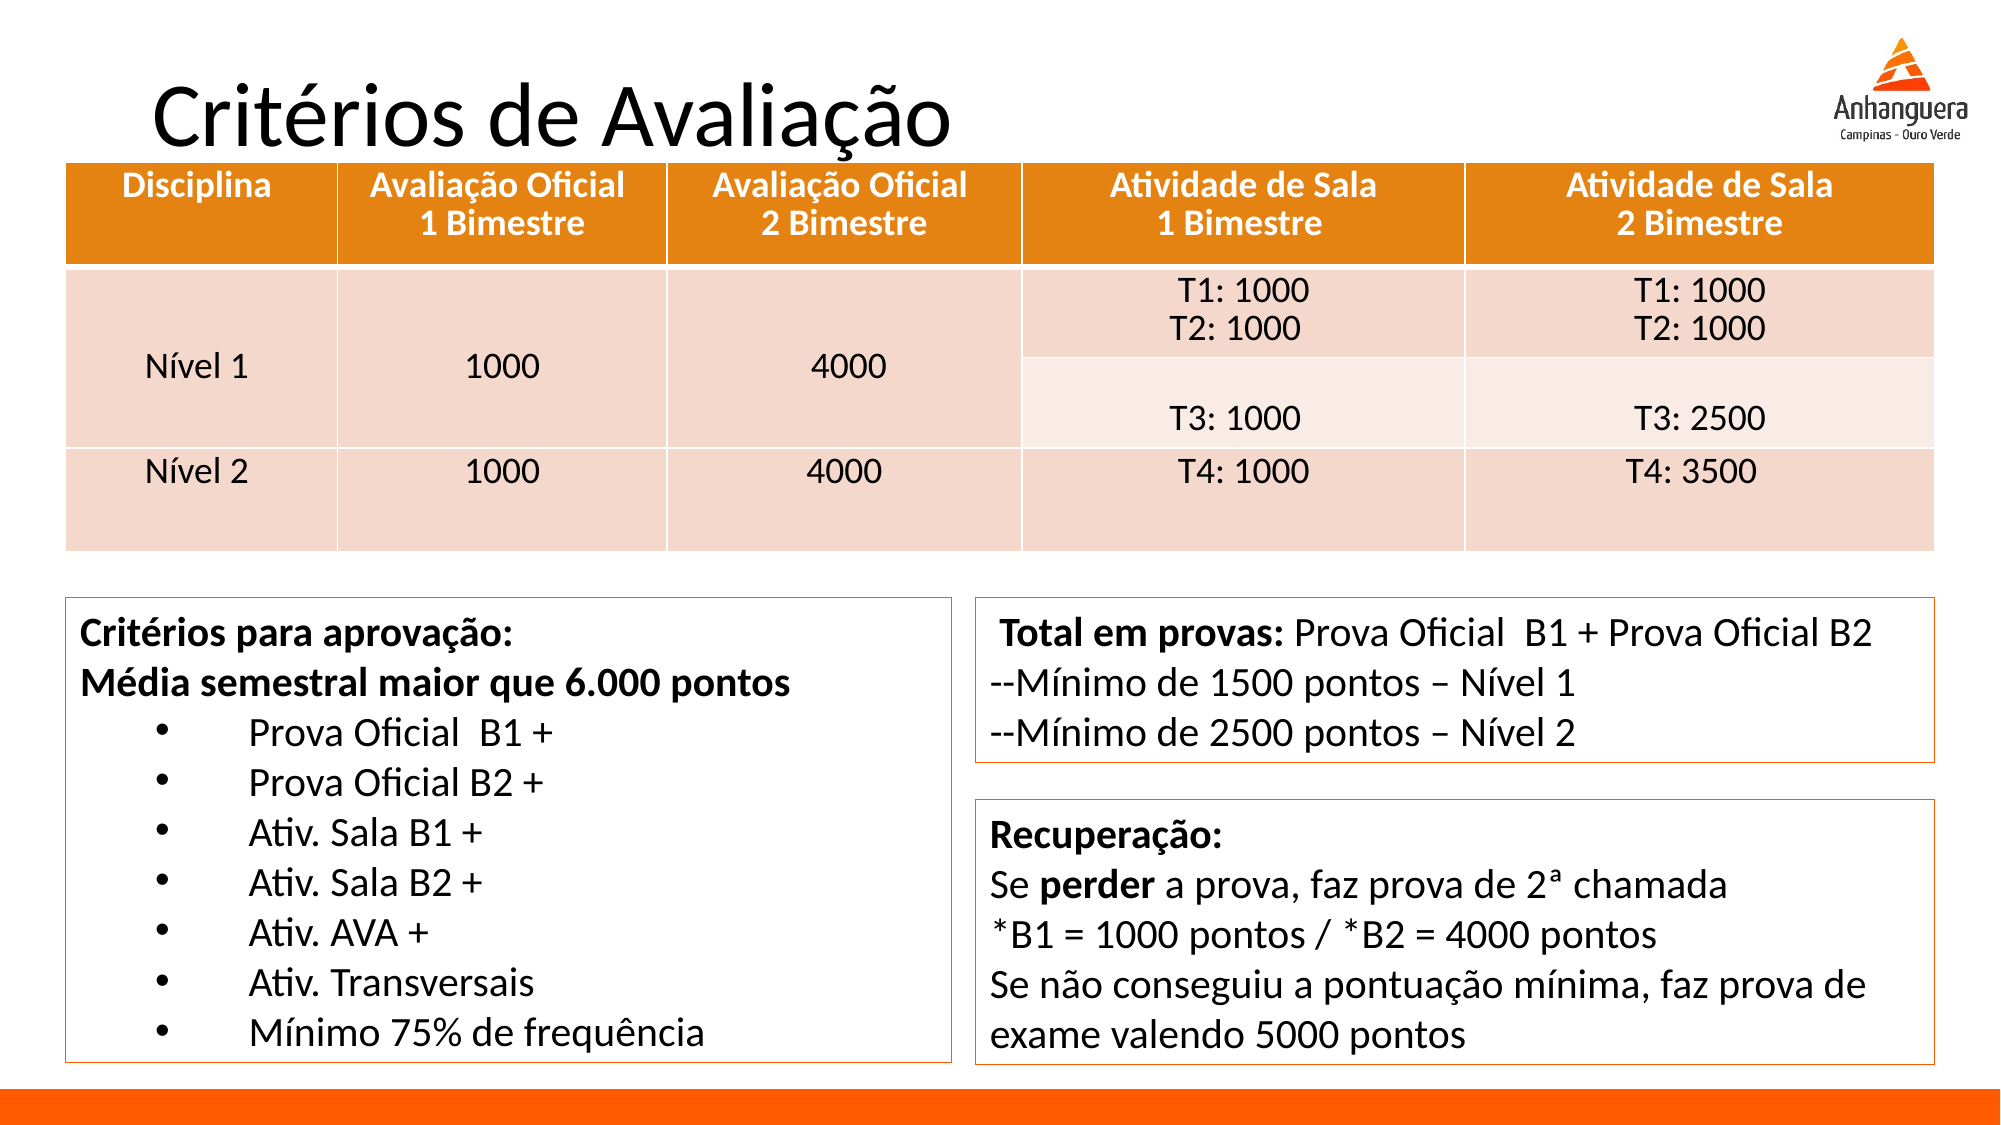

Critérios de Avaliação
| Disciplina | Avaliação Oficial 1 Bimestre | Avaliação Oficial 2 Bimestre | Atividade de Sala 1 Bimestre | Atividade de Sala 2 Bimestre |
| --- | --- | --- | --- | --- |
| Nível 1 | 1000 | 4000 | T1: 1000 T2: 1000 | T1: 1000 T2: 1000 |
|  |  |  | T3: 1000 | T3: 2500 |
| Nível 2 | 1000 | 4000 | T4: 1000 | T4: 3500 |
Critérios para aprovação:
Média semestral maior que 6.000 pontos
Prova Oficial  B1 +
Prova Oficial B2 +
Ativ. Sala B1 +
Ativ. Sala B2 +
Ativ. AVA +
Ativ. Transversais
Mínimo 75% de frequência
 Total em provas: Prova Oficial  B1 + Prova Oficial B2
--Mínimo de 1500 pontos – Nível 1
--Mínimo de 2500 pontos – Nível 2
Recuperação:
Se perder a prova, faz prova de 2ª chamada
*B1 = 1000 pontos / *B2 = 4000 pontos
Se não conseguiu a pontuação mínima, faz prova de exame valendo 5000 pontos